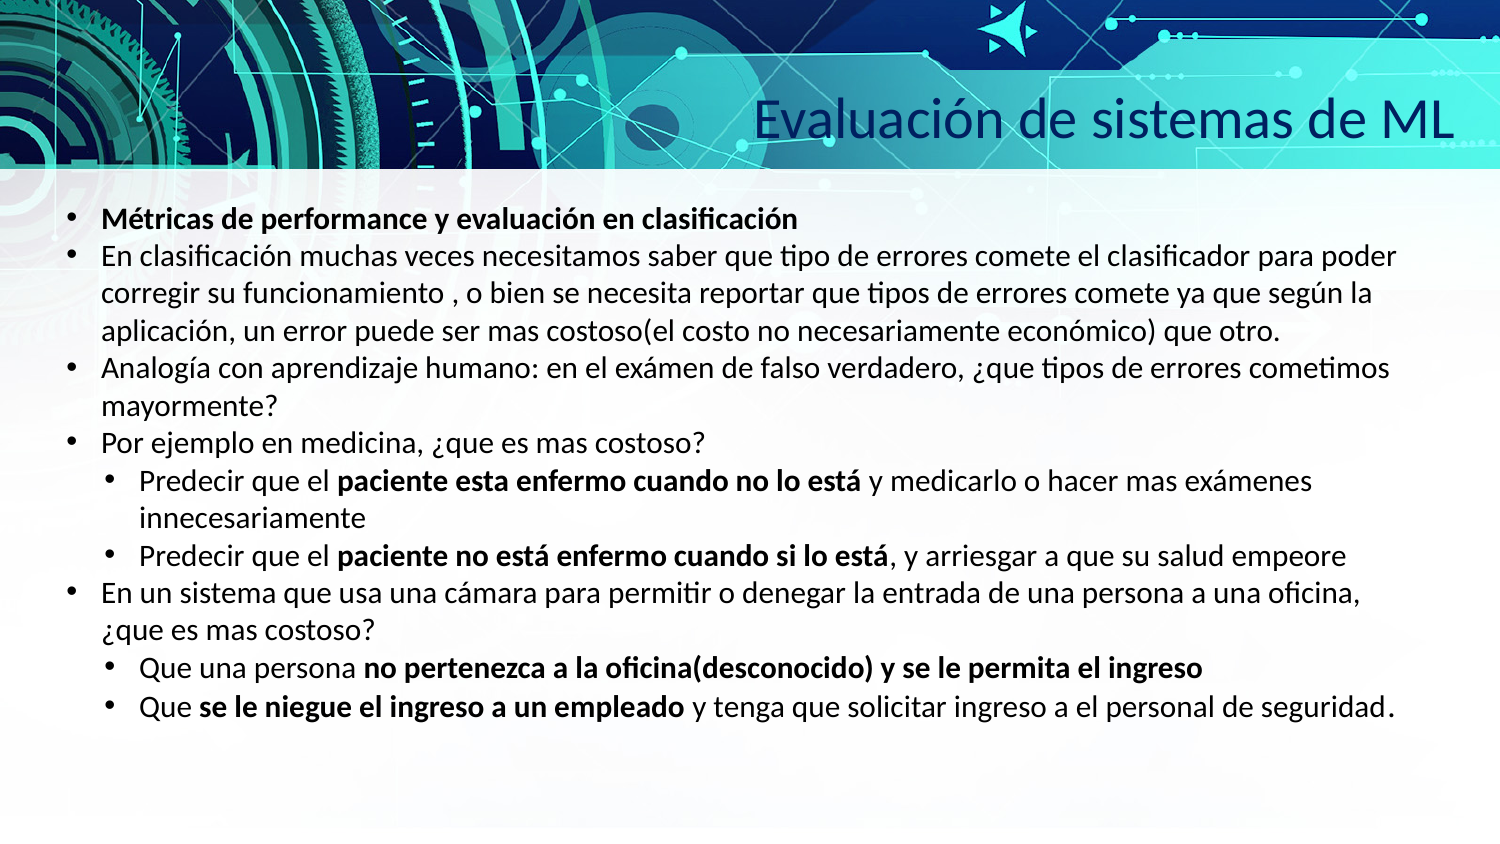

Evaluación de sistemas de ML
Métricas de performance y evaluación en clasificación
En clasificación muchas veces necesitamos saber que tipo de errores comete el clasificador para poder corregir su funcionamiento , o bien se necesita reportar que tipos de errores comete ya que según la aplicación, un error puede ser mas costoso(el costo no necesariamente económico) que otro.
Analogía con aprendizaje humano: en el exámen de falso verdadero, ¿que tipos de errores cometimos mayormente?
Por ejemplo en medicina, ¿que es mas costoso?
Predecir que el paciente esta enfermo cuando no lo está y medicarlo o hacer mas exámenes  innecesariamente
Predecir que el paciente no está enfermo cuando si lo está, y arriesgar a que su salud empeore
En un sistema que usa una cámara para permitir o denegar la entrada de una persona a una oficina, ¿que es mas costoso?
Que una persona no pertenezca a la oficina(desconocido) y se le permita el ingreso
Que se le niegue el ingreso a un empleado y tenga que solicitar ingreso a el personal de seguridad.